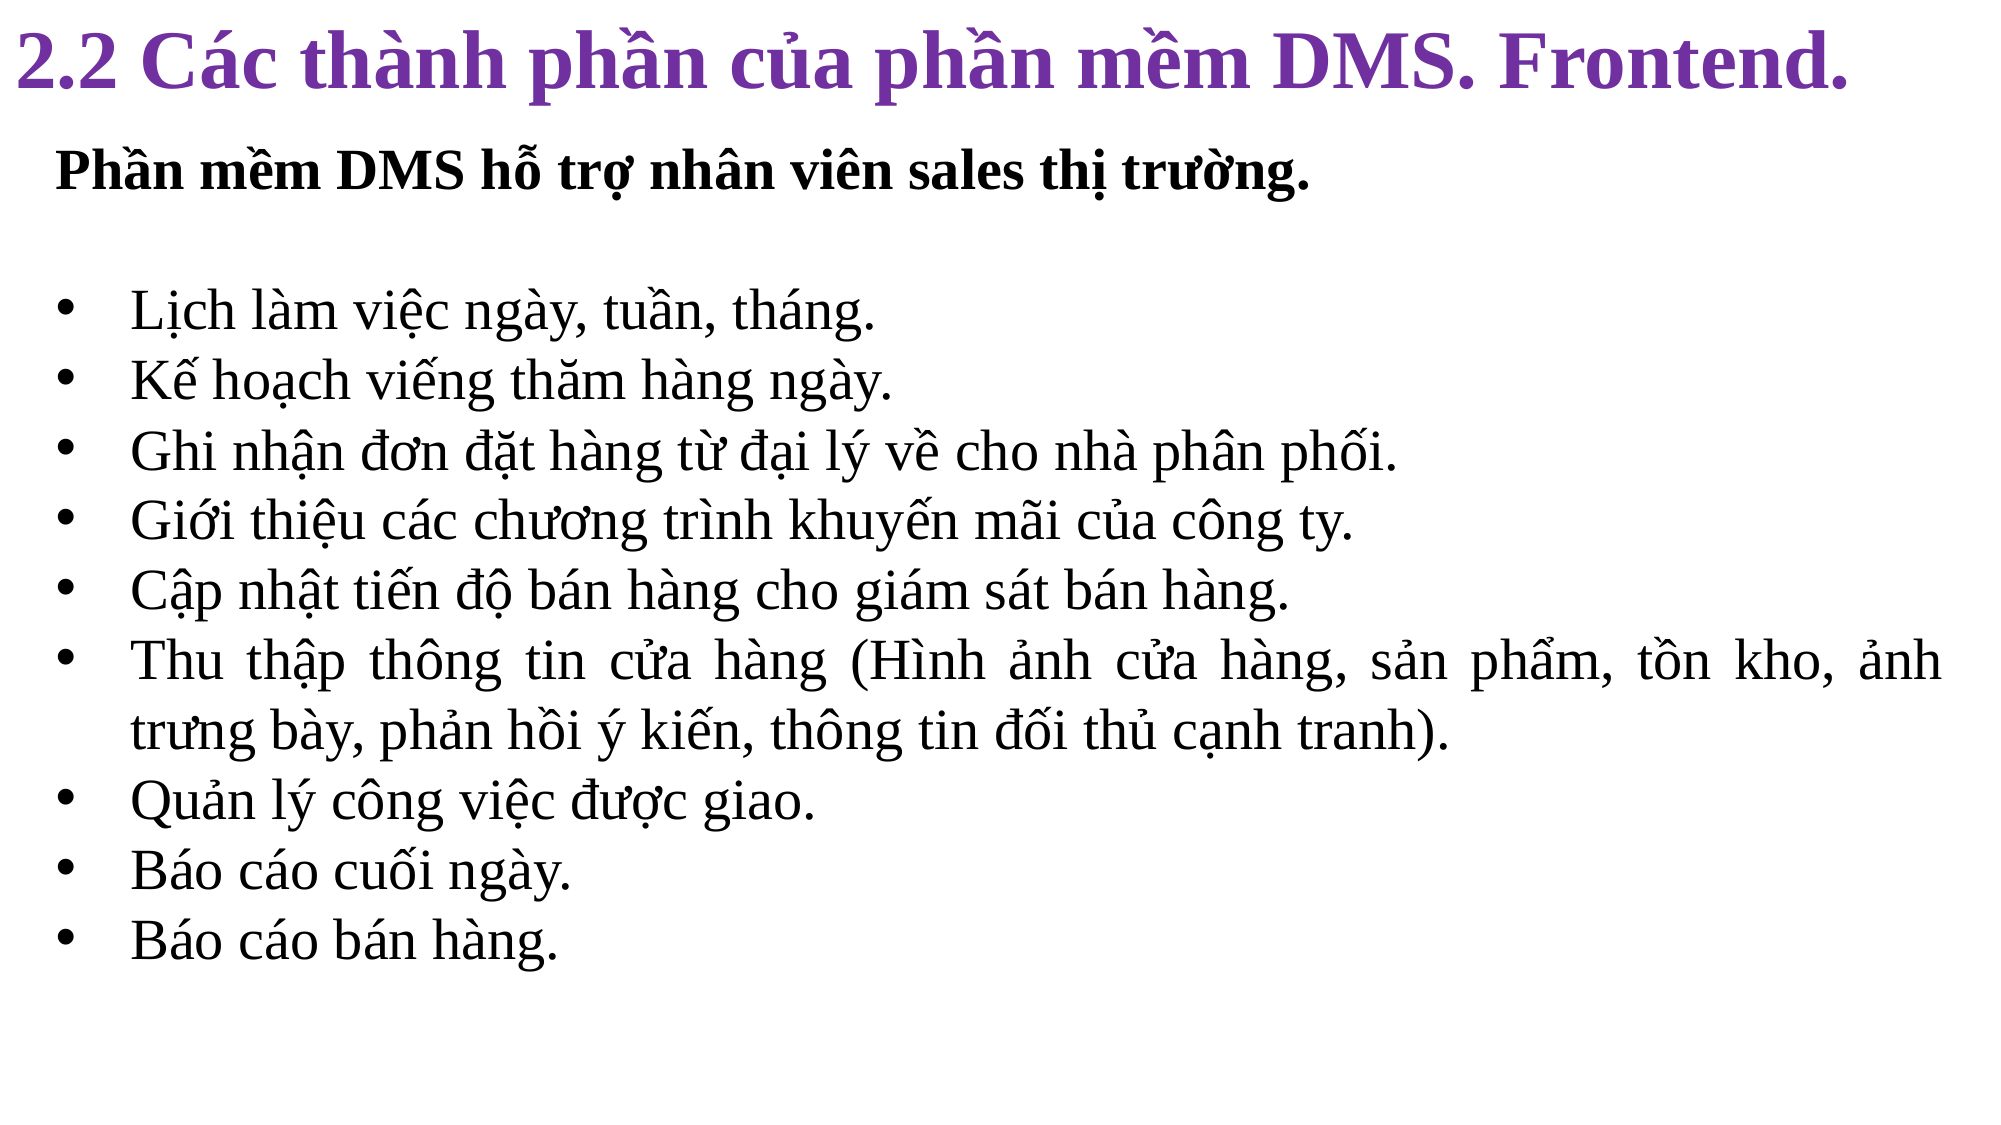

# 2.2 Các thành phần của phần mềm DMS. Frontend.
Phần mềm DMS hỗ trợ nhân viên sales thị trường.

Lịch làm việc ngày, tuần, tháng.
Kế hoạch viếng thăm hàng ngày.
Ghi nhận đơn đặt hàng từ đại lý về cho nhà phân phối.
Giới thiệu các chương trình khuyến mãi của công ty.
Cập nhật tiến độ bán hàng cho giám sát bán hàng.
Thu thập thông tin cửa hàng (Hình ảnh cửa hàng, sản phẩm, tồn kho, ảnh trưng bày, phản hồi ý kiến, thông tin đối thủ cạnh tranh).
Quản lý công việc được giao.
Báo cáo cuối ngày.
Báo cáo bán hàng.